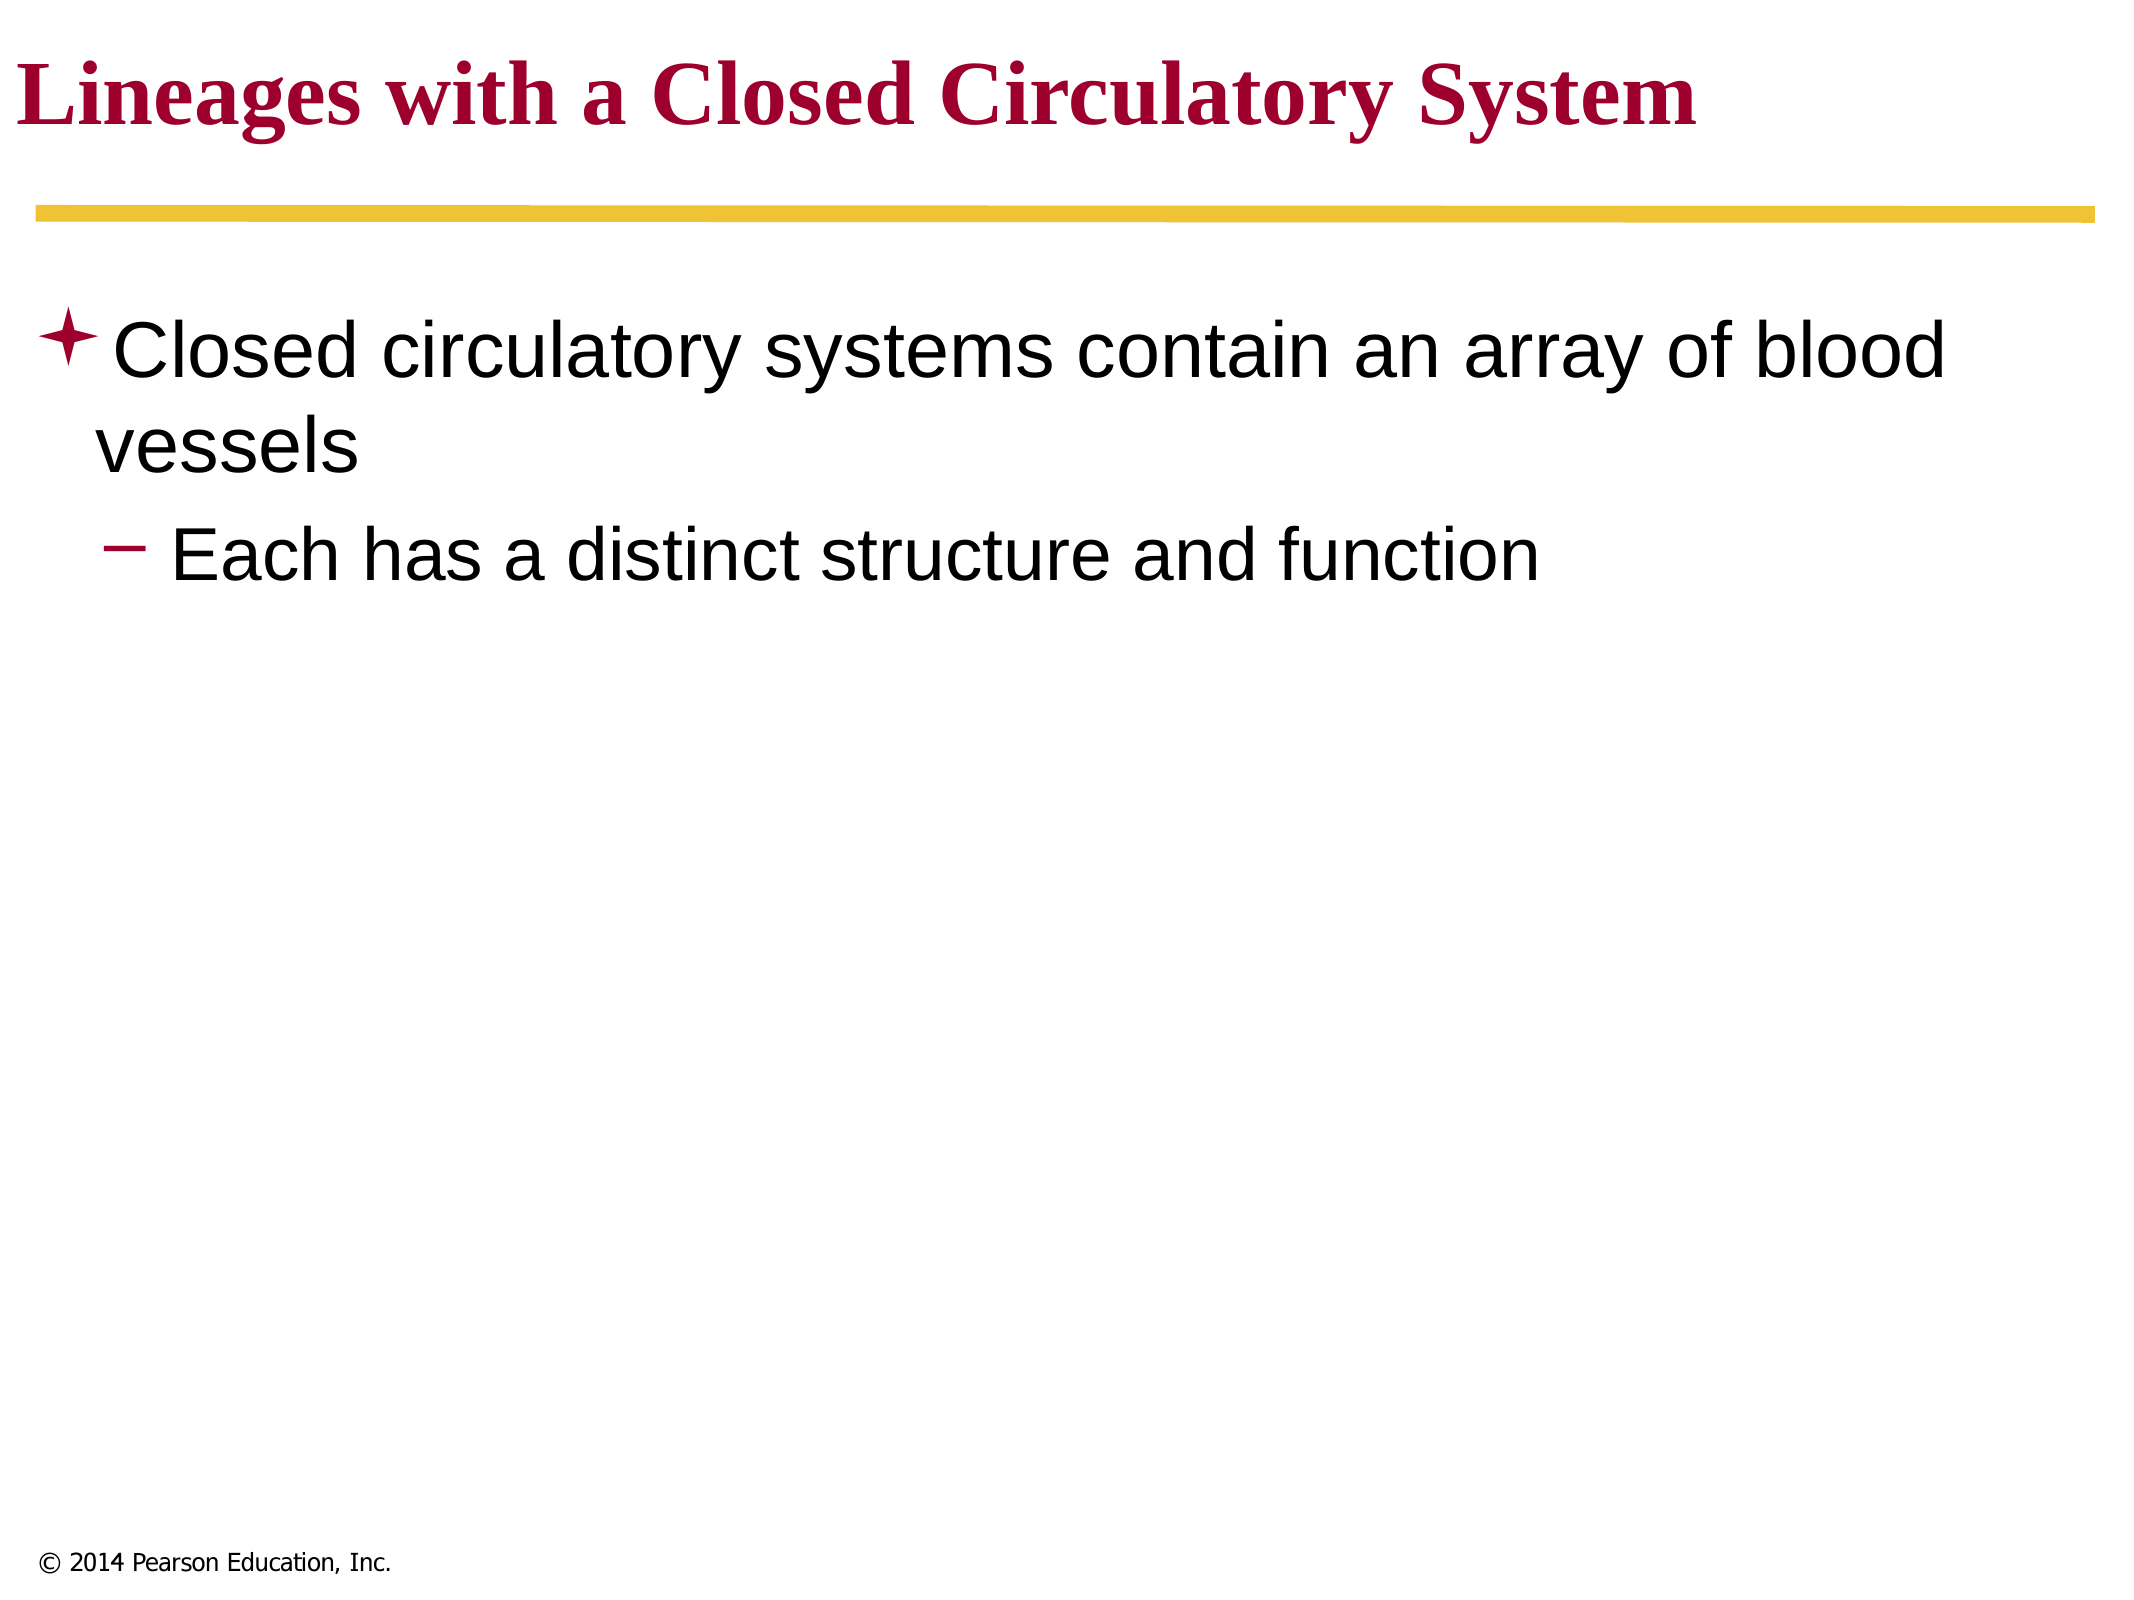

Lineages with a Closed Circulatory System

Closed circulatory systems contain an array of blood vessels
Each has a distinct structure and function